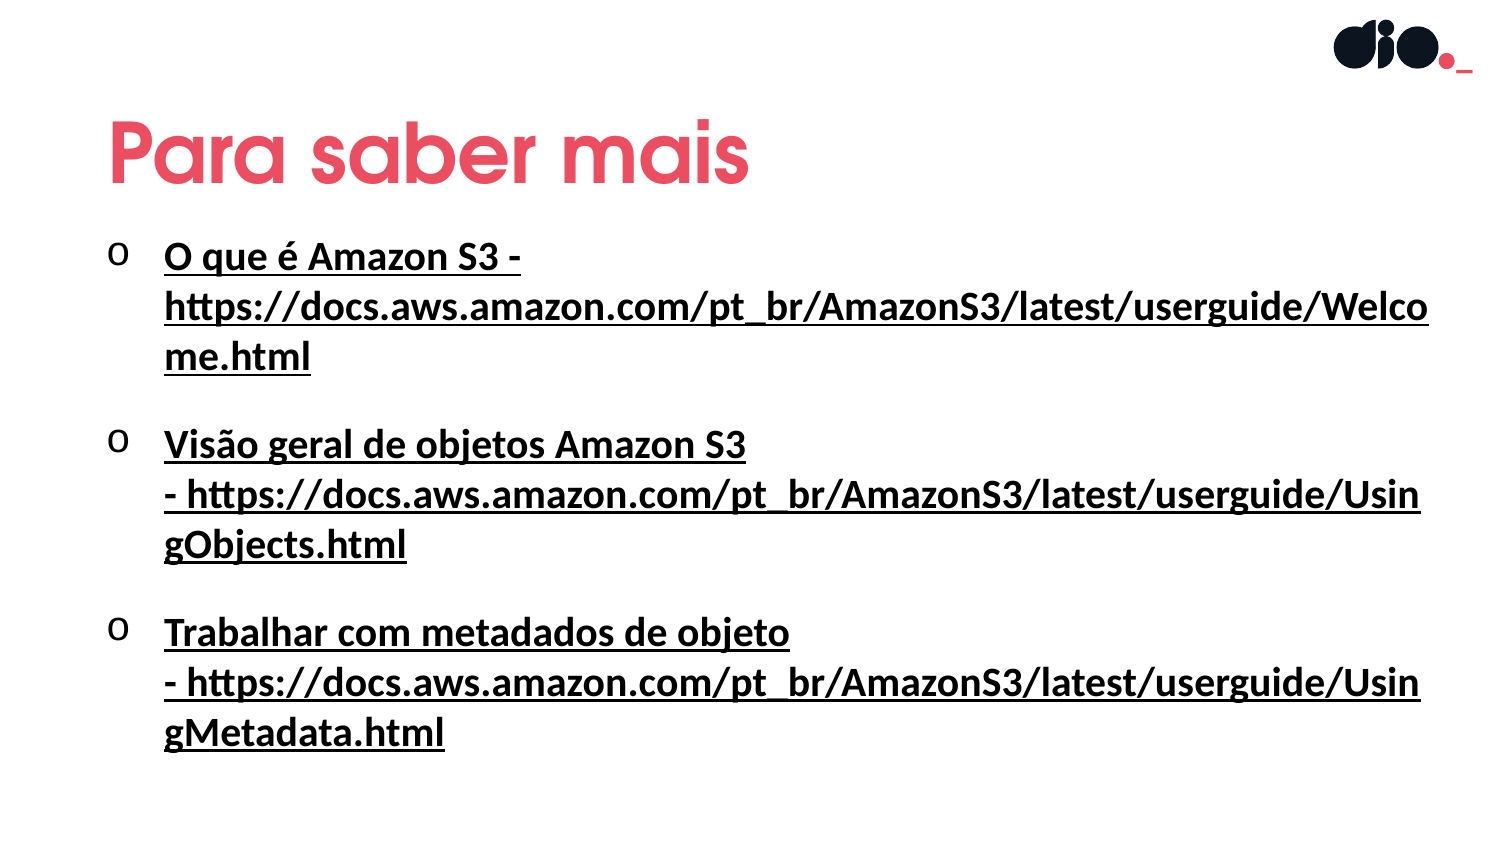

Para saber mais
O que é Amazon S3 - https://docs.aws.amazon.com/pt_br/AmazonS3/latest/userguide/Welcome.html
Visão geral de objetos Amazon S3 - https://docs.aws.amazon.com/pt_br/AmazonS3/latest/userguide/UsingObjects.html
Trabalhar com metadados de objeto - https://docs.aws.amazon.com/pt_br/AmazonS3/latest/userguide/UsingMetadata.html